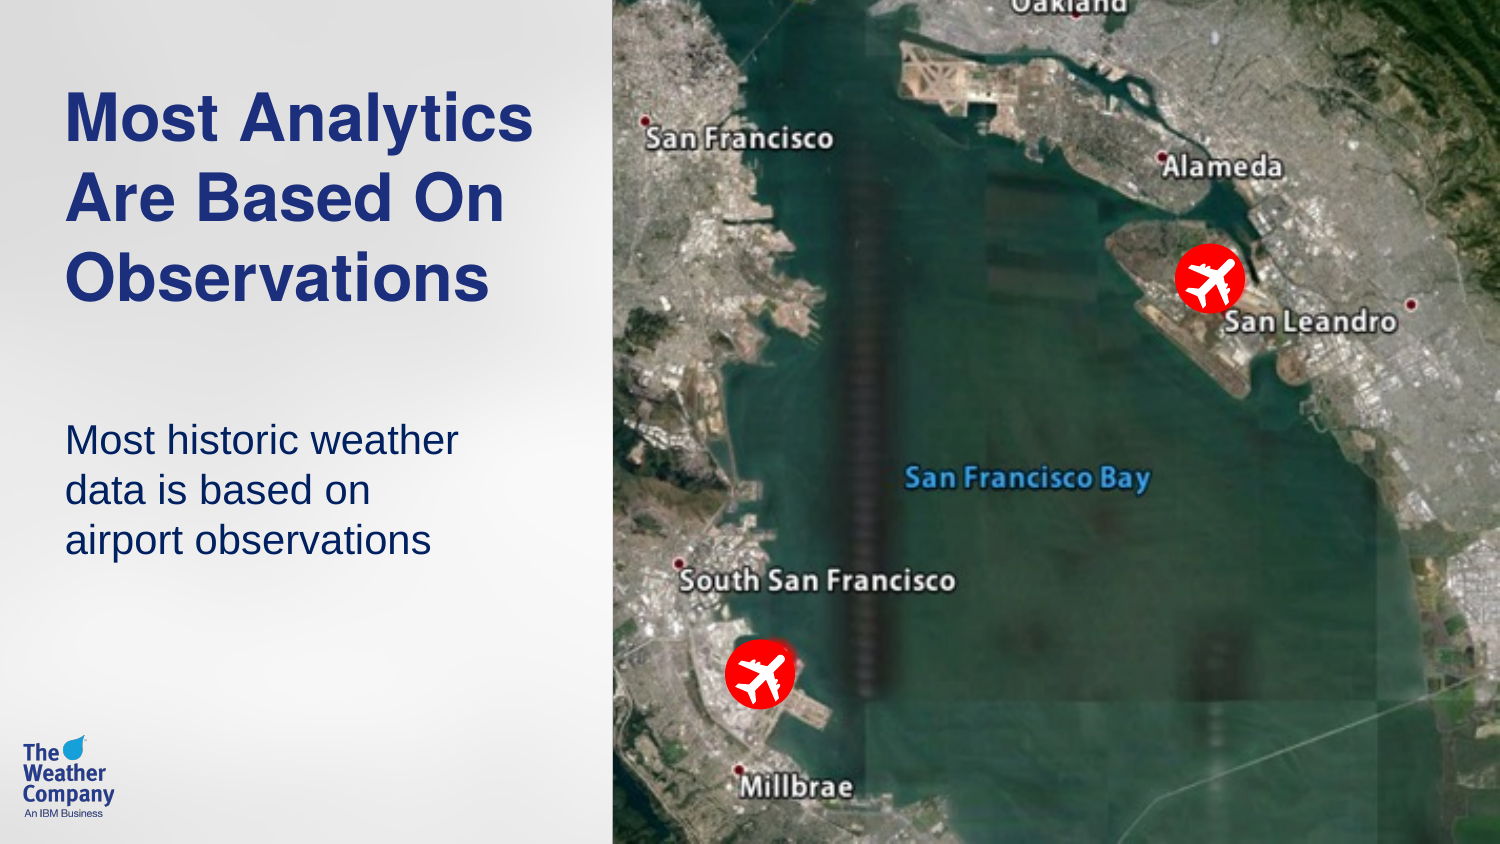

Most Analytics Are Based On Observations
Most historic weather data is based on airport observations